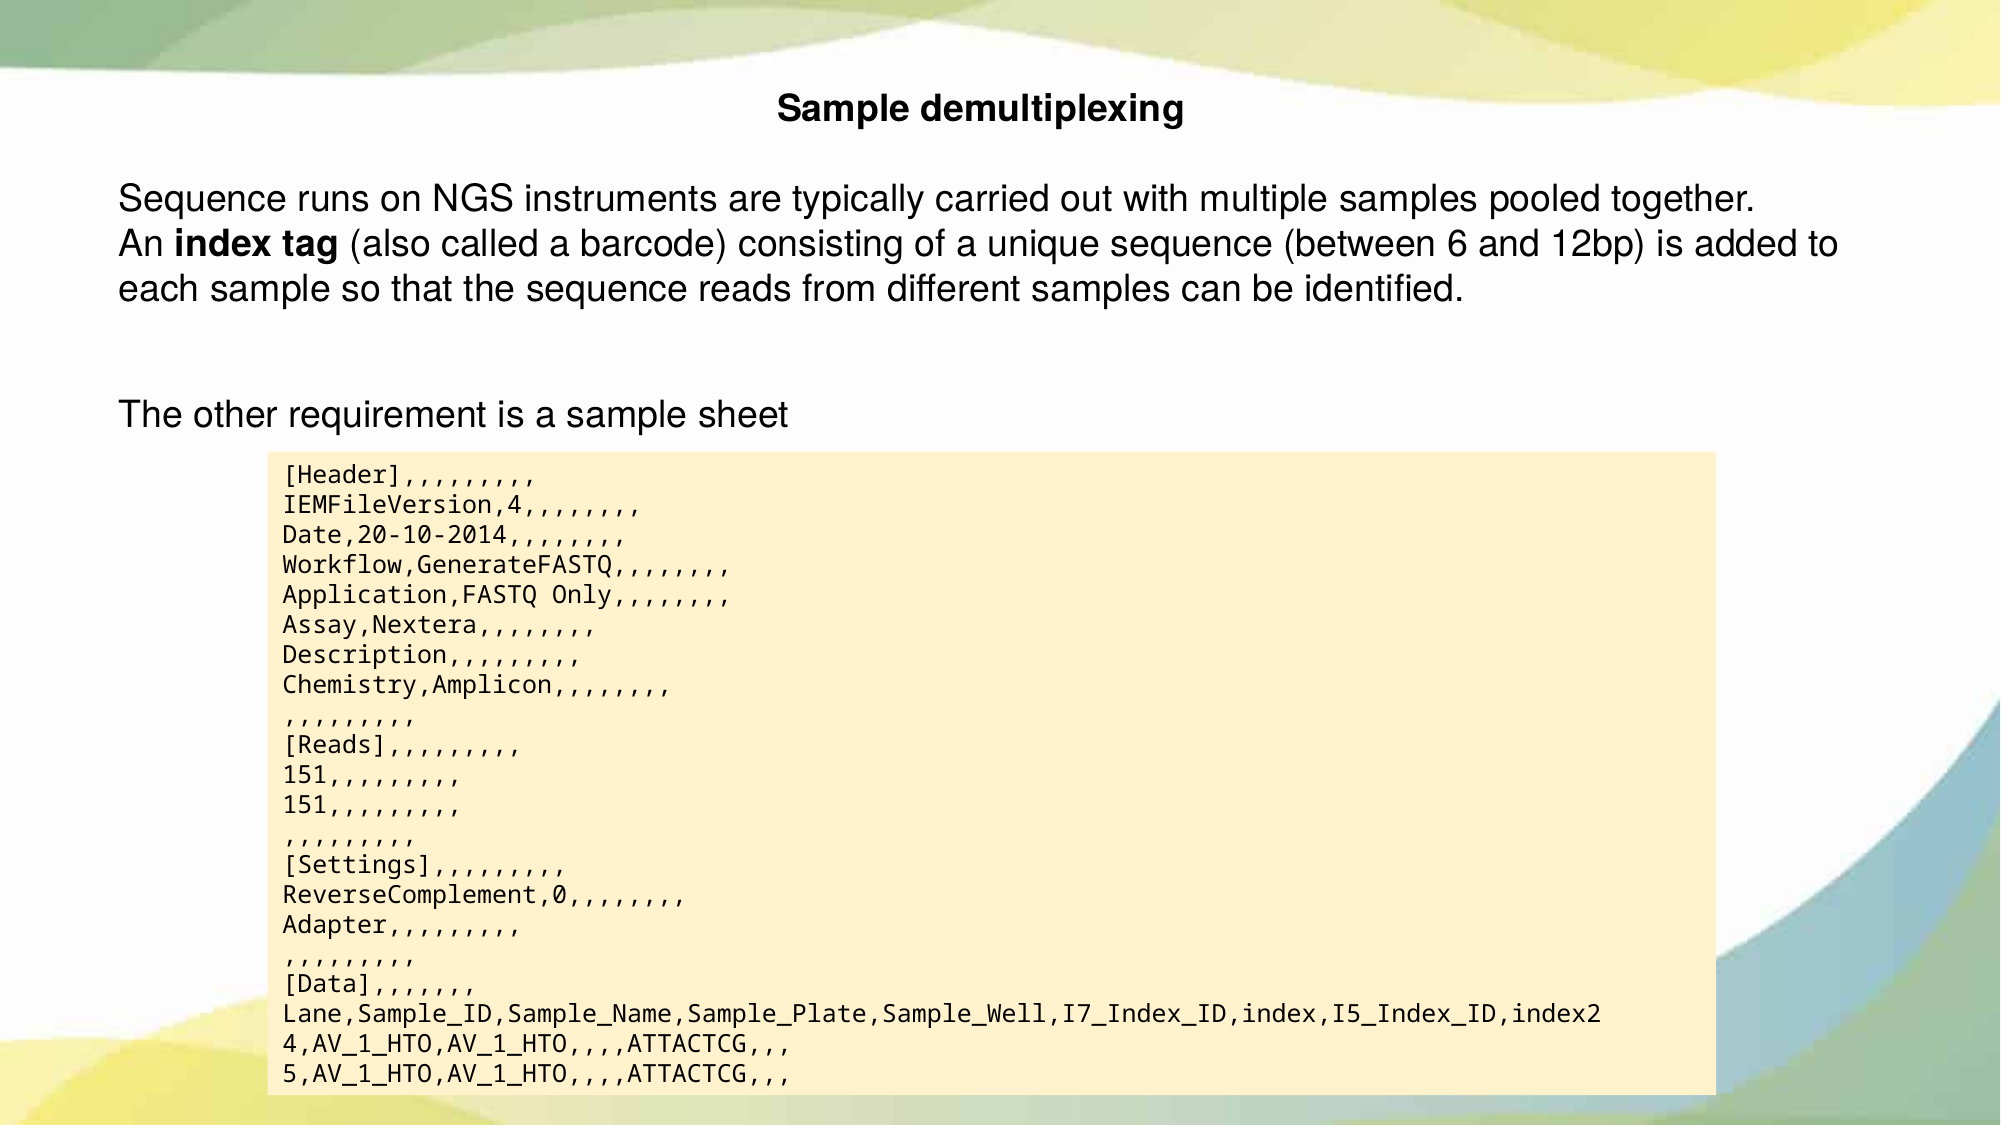

Sample demultiplexing
Sequence runs on NGS instruments are typically carried out with multiple samples pooled together.
An index tag (also called a barcode) consisting of a unique sequence (between 6 and 12bp) is added to each sample so that the sequence reads from different samples can be identified.
The other requirement is a sample sheet
[Header],,,,,,,,,
IEMFileVersion,4,,,,,,,,
Date,20-10-2014,,,,,,,,
Workflow,GenerateFASTQ,,,,,,,,
Application,FASTQ Only,,,,,,,,
Assay,Nextera,,,,,,,,
Description,,,,,,,,,
Chemistry,Amplicon,,,,,,,,
,,,,,,,,,
[Reads],,,,,,,,,
151,,,,,,,,,
151,,,,,,,,,
,,,,,,,,,
[Settings],,,,,,,,,
ReverseComplement,0,,,,,,,,
Adapter,,,,,,,,,
,,,,,,,,,
[Data],,,,,,,
Lane,Sample_ID,Sample_Name,Sample_Plate,Sample_Well,I7_Index_ID,index,I5_Index_ID,index2
4,AV_1_HTO,AV_1_HTO,,,,ATTACTCG,,,
5,AV_1_HTO,AV_1_HTO,,,,ATTACTCG,,,